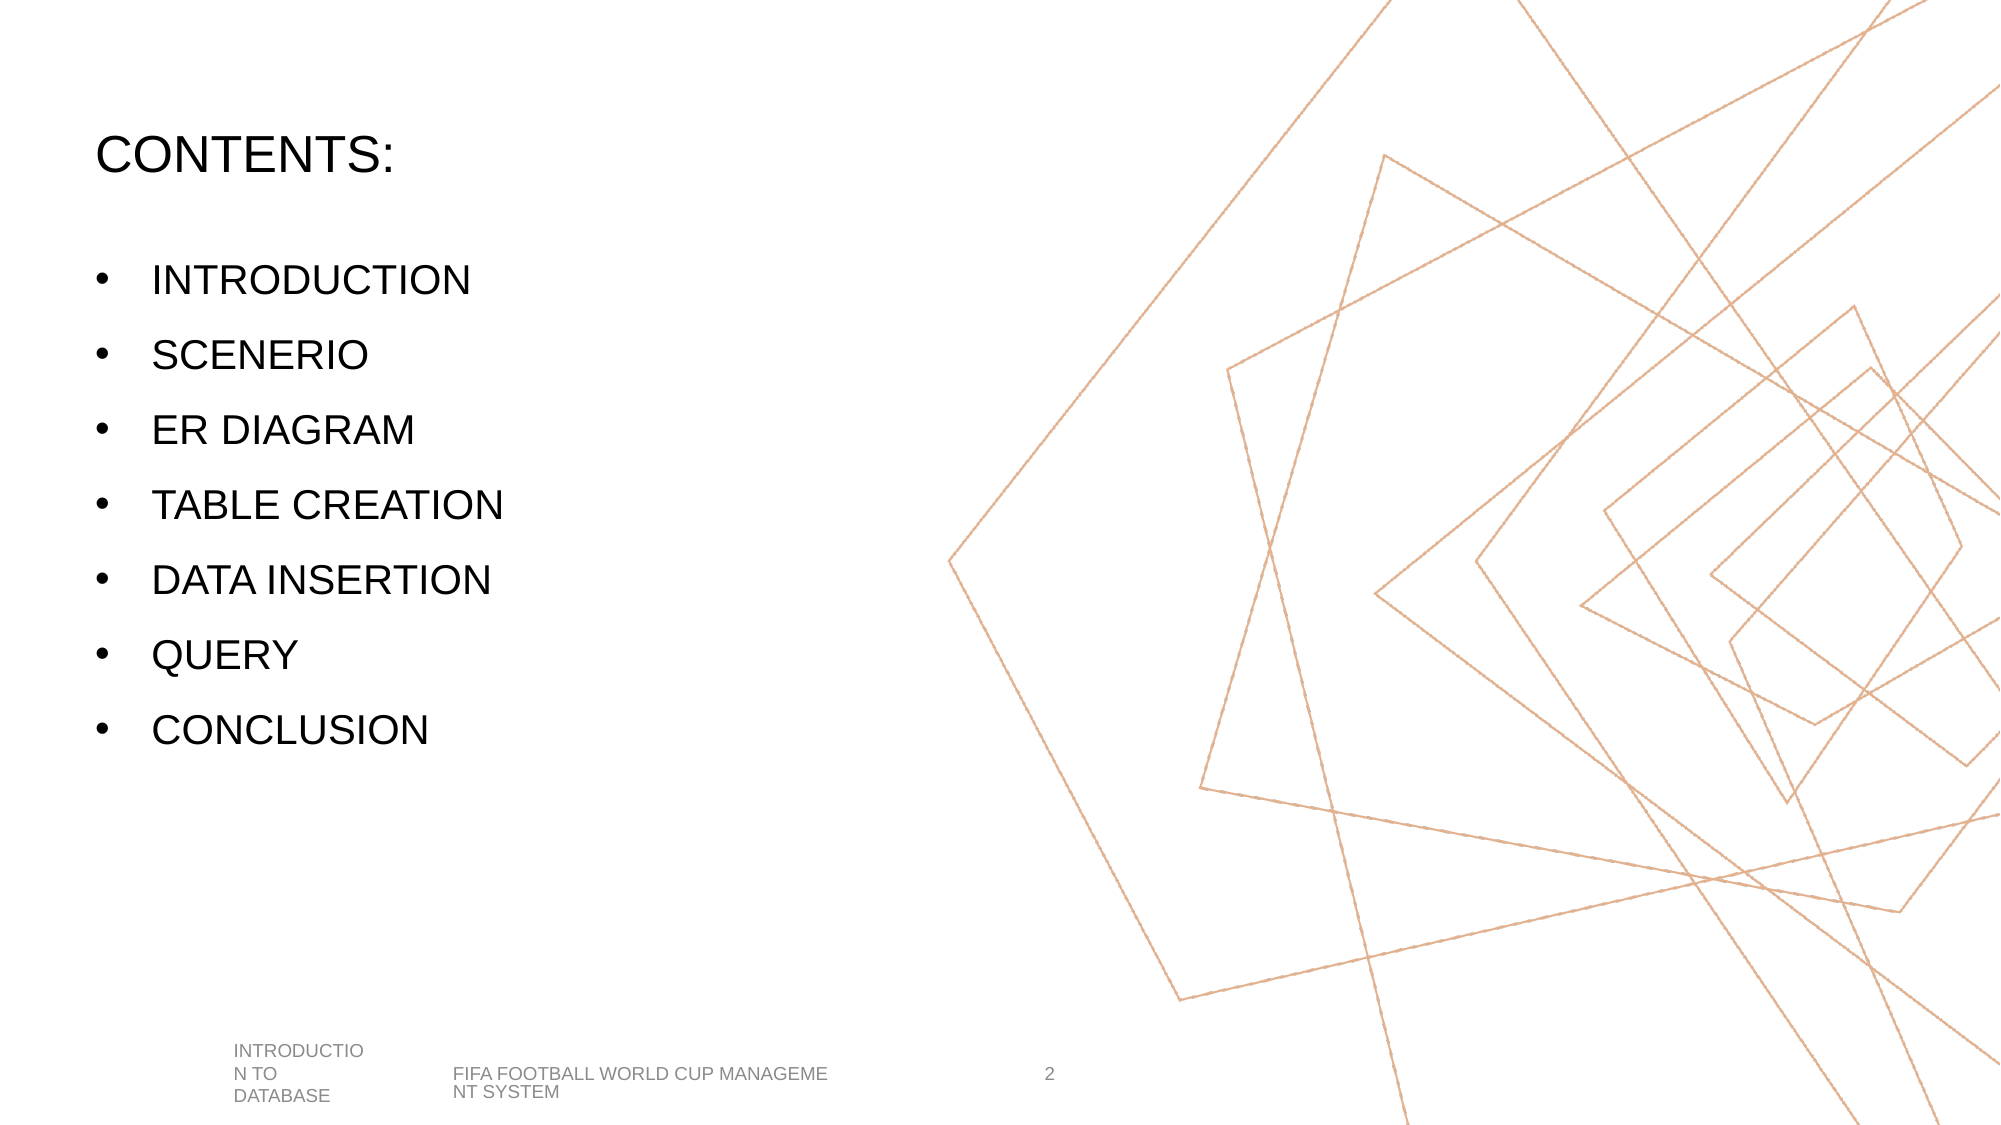

CONTENTS:

INTRODUCTION
SCENERIO
ER DIAGRAM
TABLE CREATION
DATA INSERTION
QUERY
CONCLUSION
FIFA FOOTBALL WORLD CUP MANAGEMENT SYSTEM
INTRODUCTION TO DATABASE
2